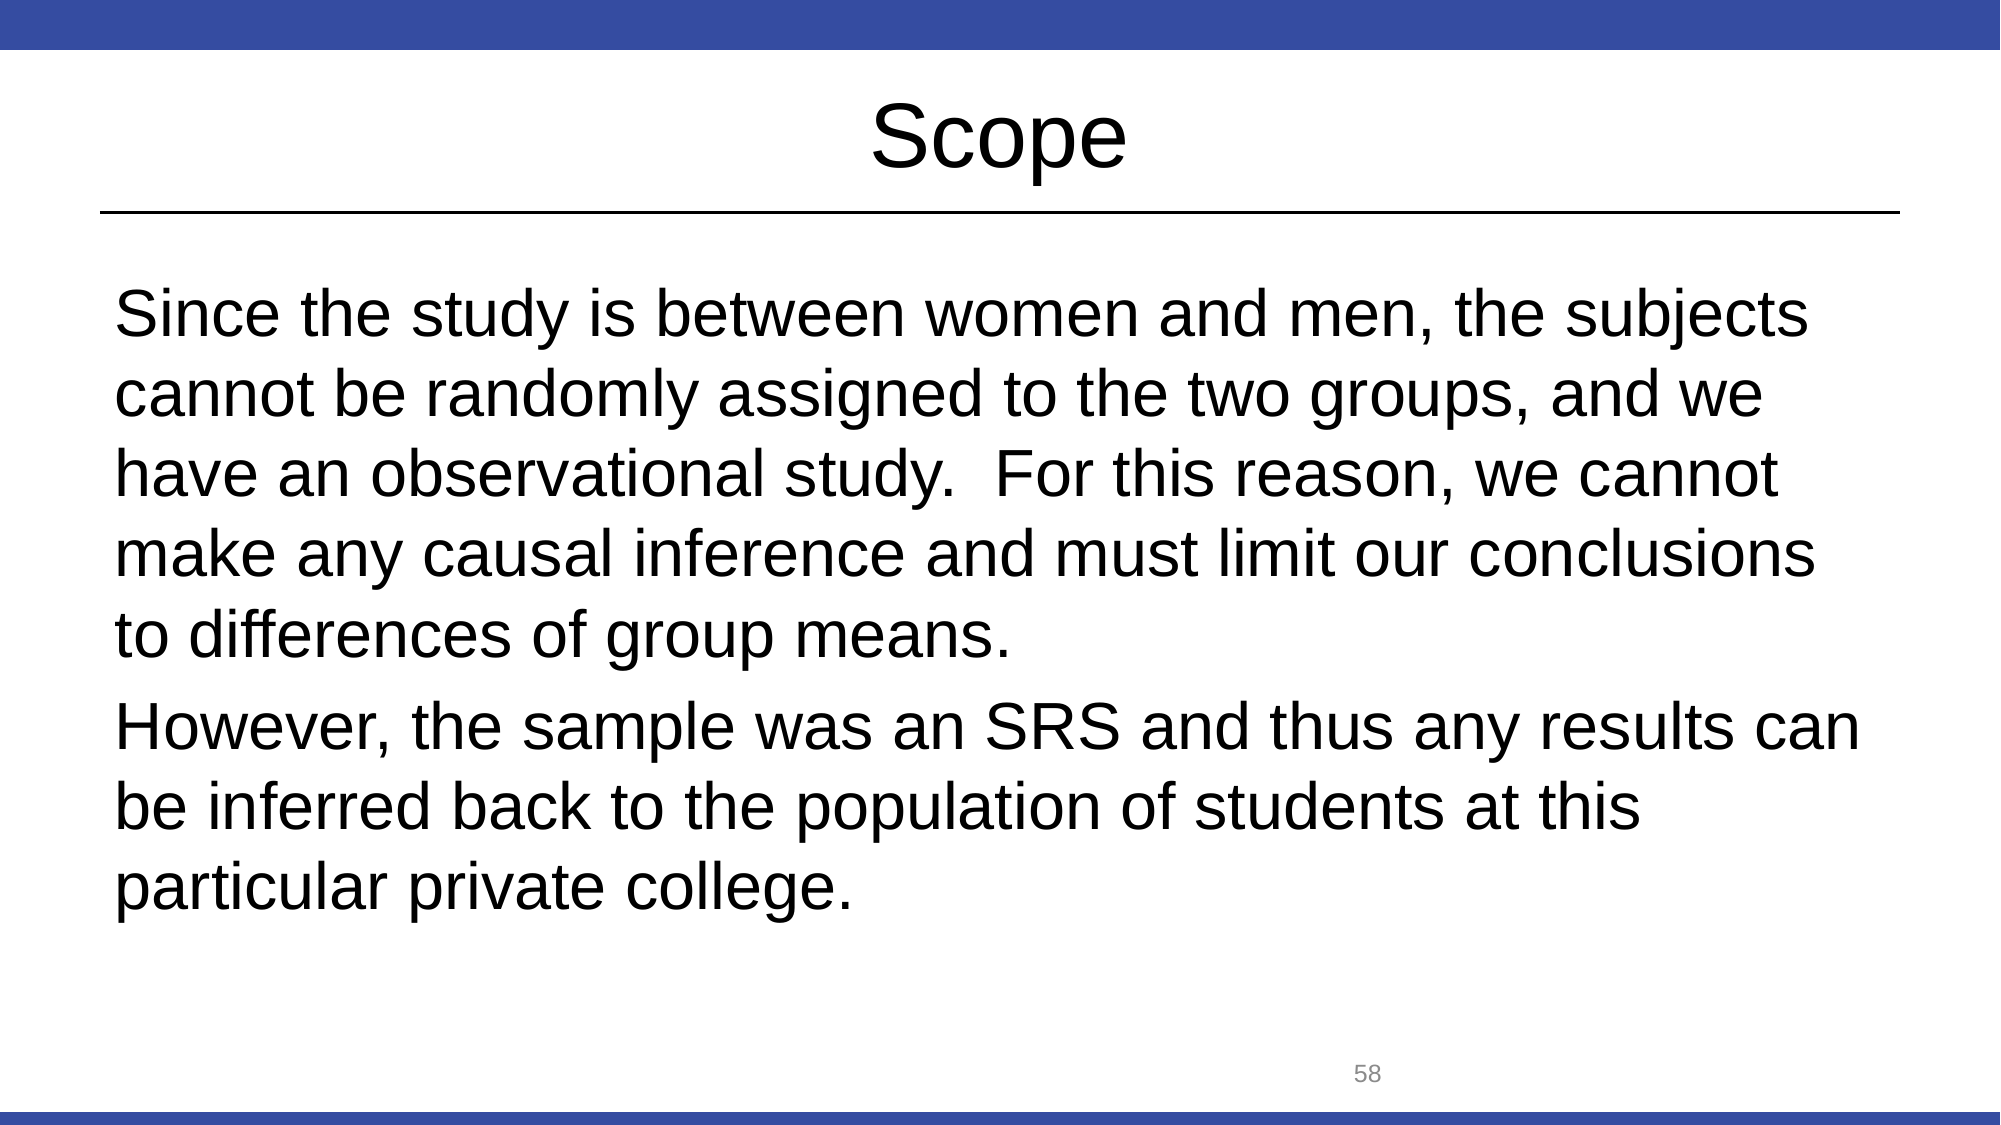

# Scope
Since the study is between women and men, the subjects cannot be randomly assigned to the two groups, and we have an observational study.  For this reason, we cannot make any causal inference and must limit our conclusions to differences of group means.
However, the sample was an SRS and thus any results can be inferred back to the population of students at this particular private college.
58